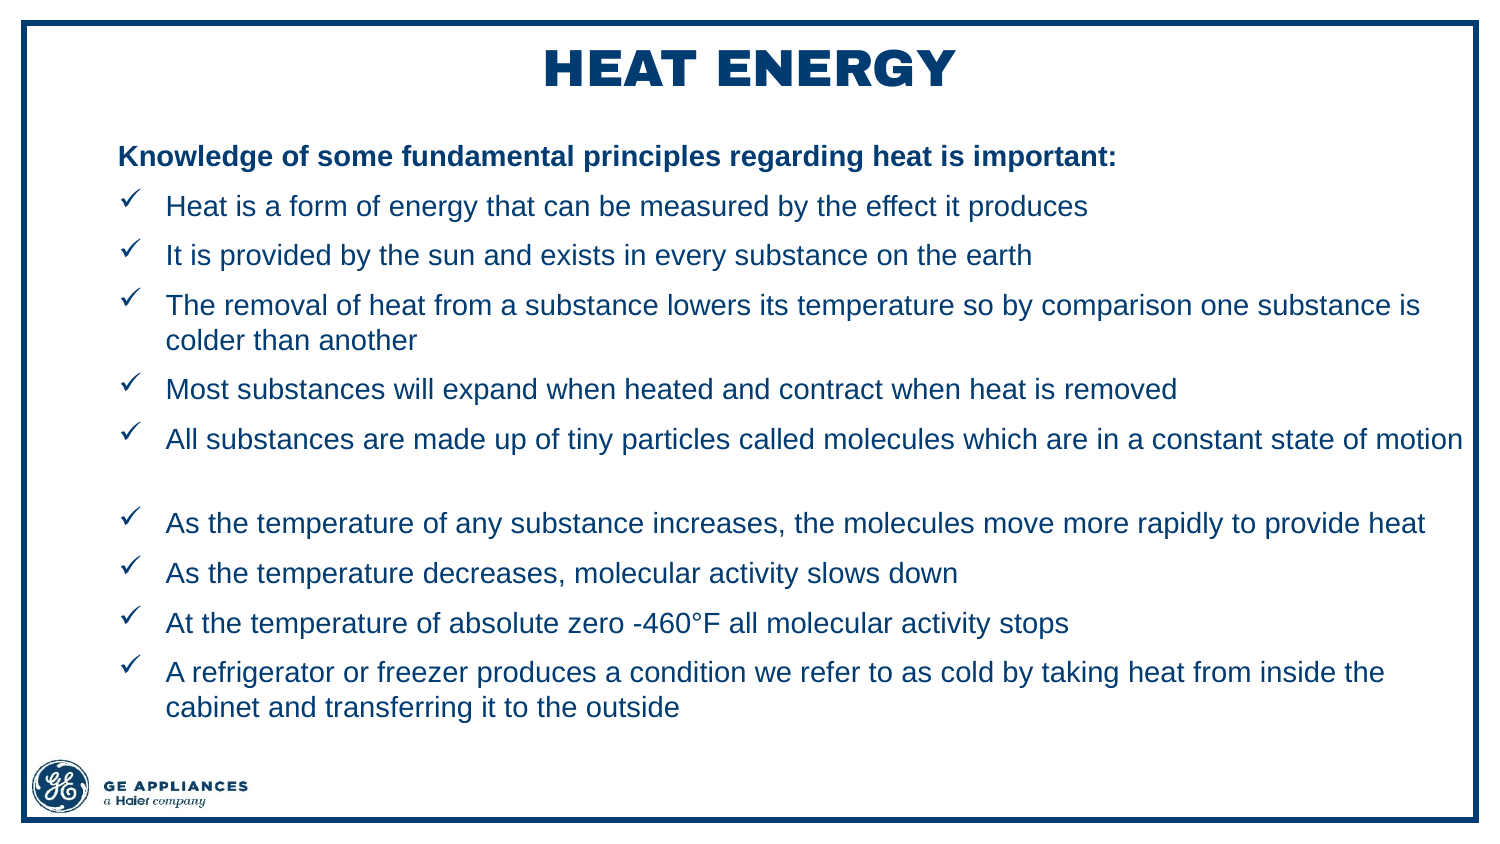

# Heat energy
         Knowledge of some fundamental principles regarding heat is important:
Heat is a form of energy that can be measured by the effect it produces
It is provided by the sun and exists in every substance on the earth
The removal of heat from a substance lowers its temperature so by comparison one substance is colder than another
Most substances will expand when heated and contract when heat is removed
All substances are made up of tiny particles called molecules which are in a constant state of motion
As the temperature of any substance increases, the molecules move more rapidly to provide heat
As the temperature decreases, molecular activity slows down
At the temperature of absolute zero -460°F all molecular activity stops
A refrigerator or freezer produces a condition we refer to as cold by taking heat from inside the cabinet and transferring it to the outside